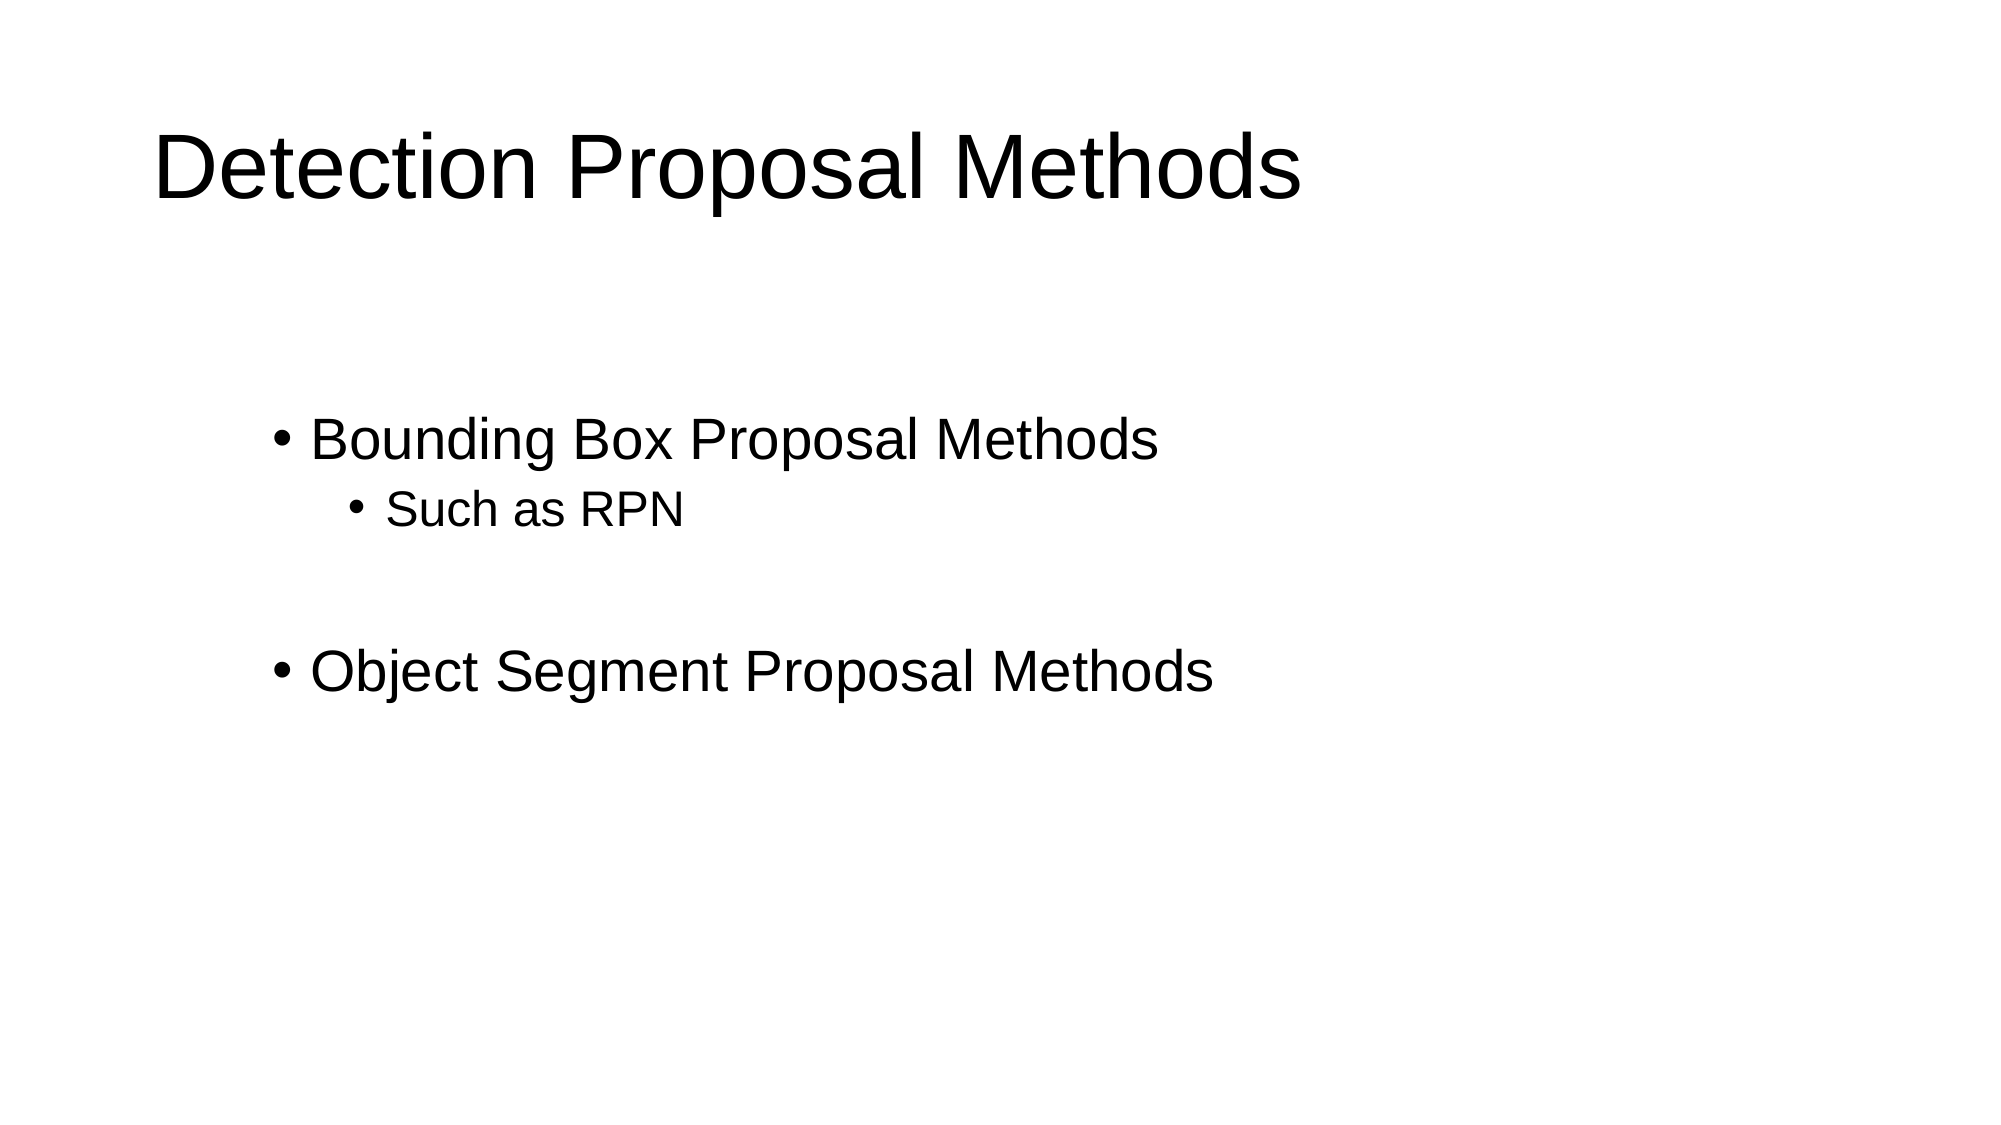

# Detection Proposal Methods
Bounding Box Proposal Methods
Such as RPN

Object Segment Proposal Methods